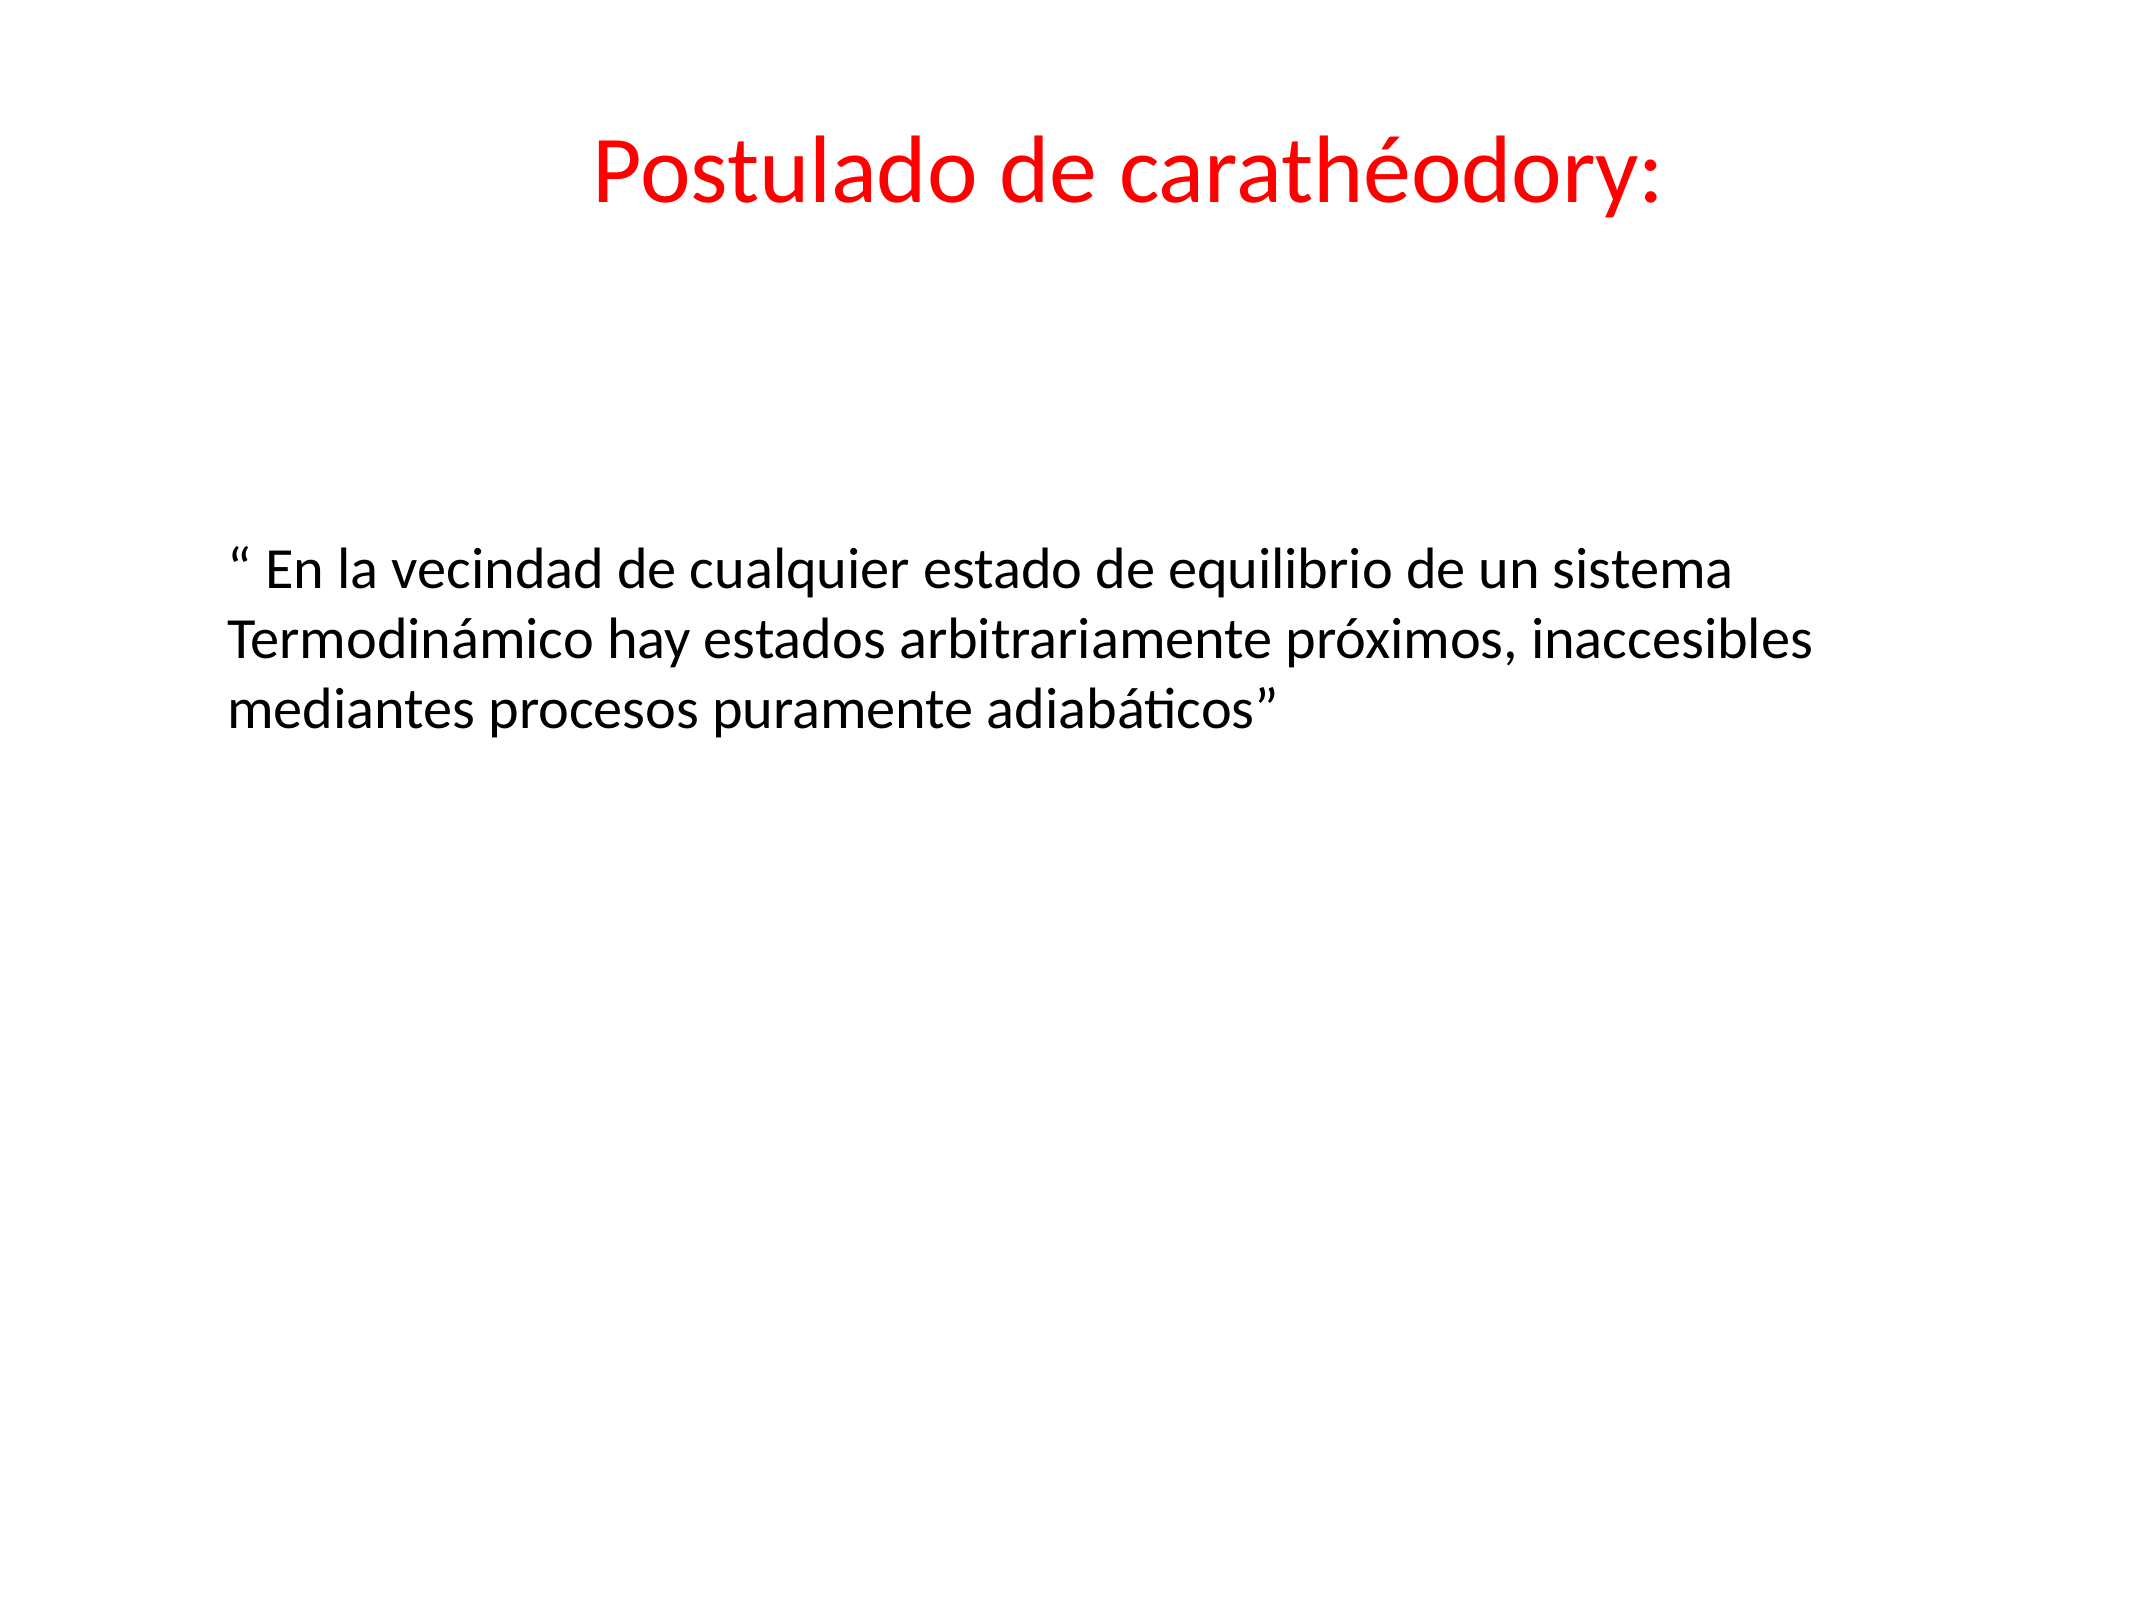

Postulado de carathéodory:
“ En la vecindad de cualquier estado de equilibrio de un sistema
Termodinámico hay estados arbitrariamente próximos, inaccesibles
mediantes procesos puramente adiabáticos”